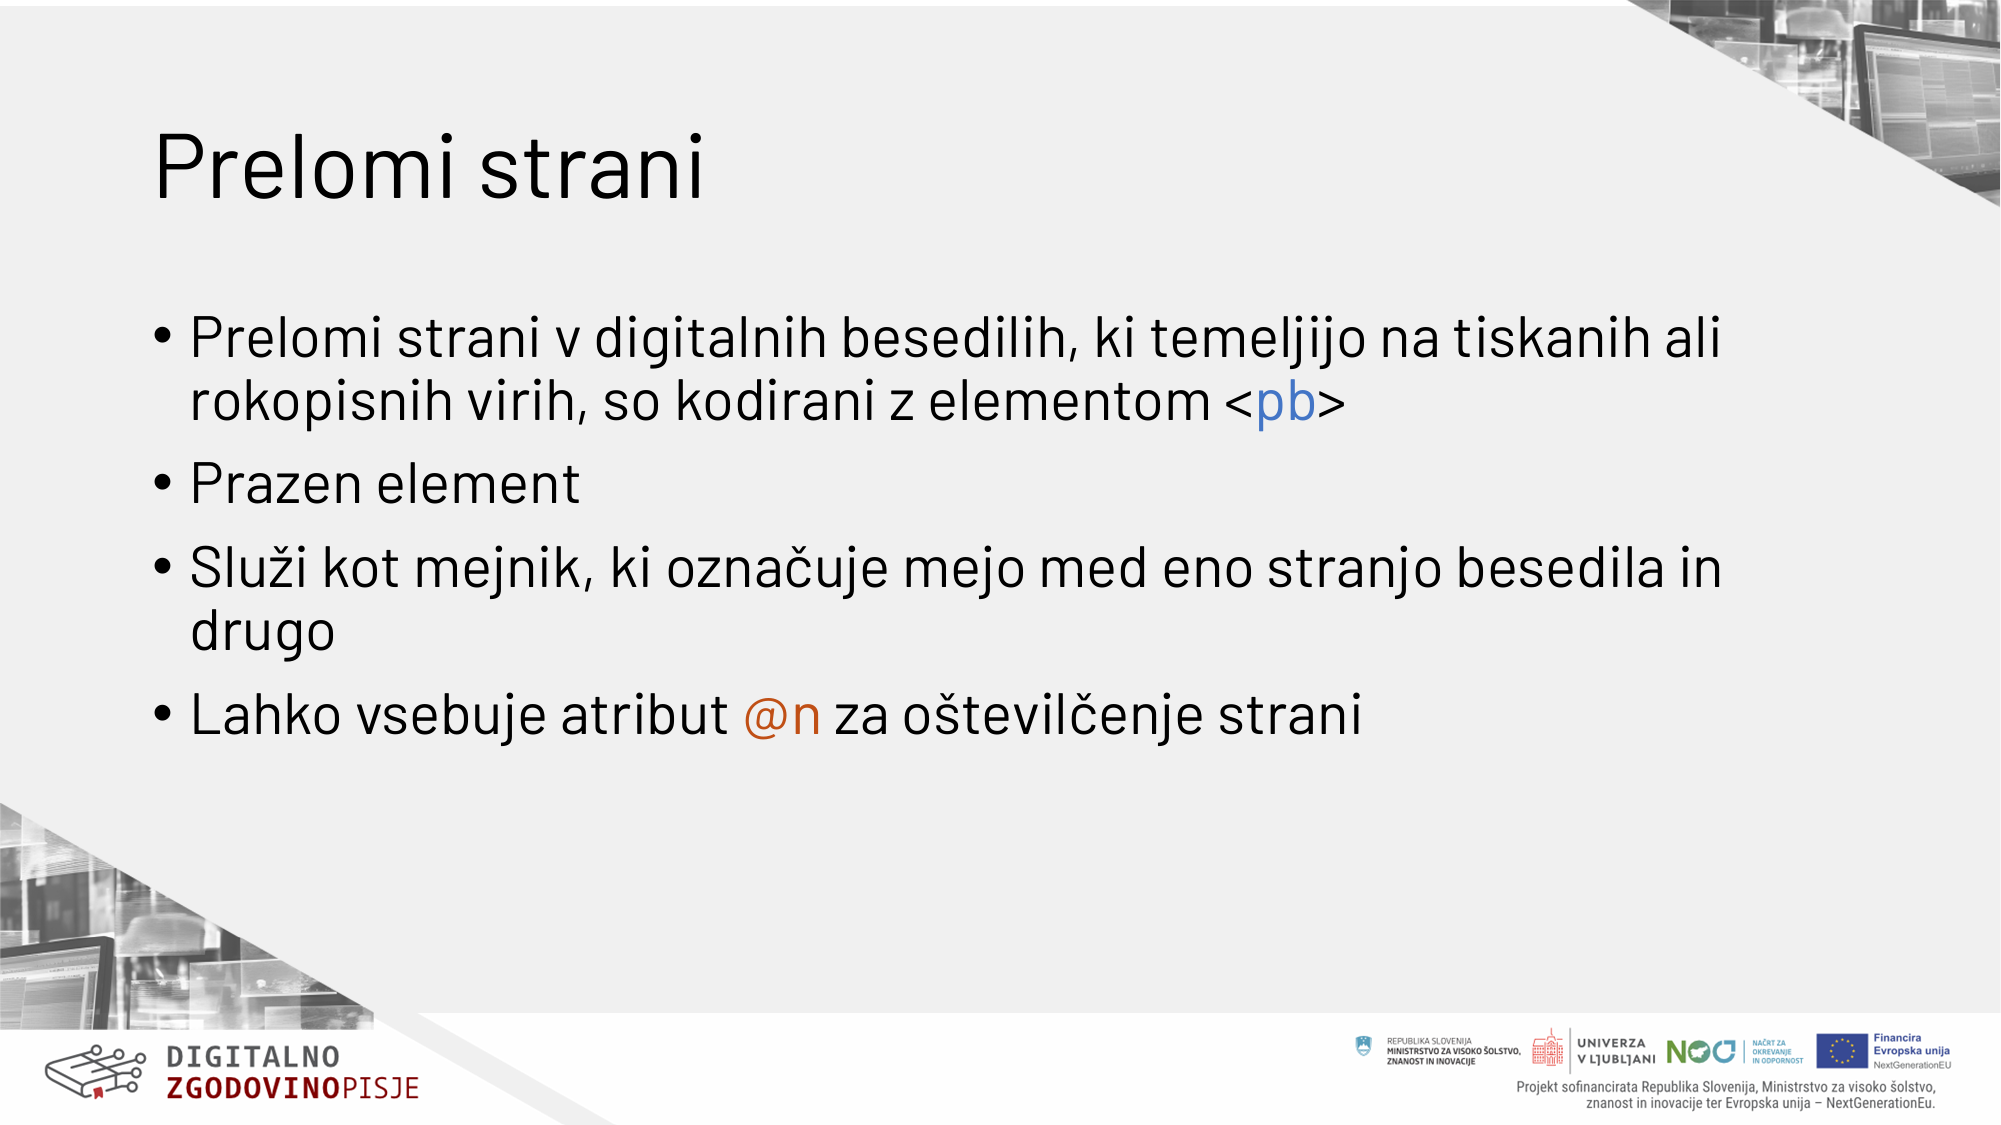

# Prelomi strani
Prelomi strani v digitalnih besedilih, ki temeljijo na tiskanih ali rokopisnih virih, so kodirani z elementom <pb>
Prazen element
Služi kot mejnik, ki označuje mejo med eno stranjo besedila in drugo
Lahko vsebuje atribut @n za oštevilčenje strani